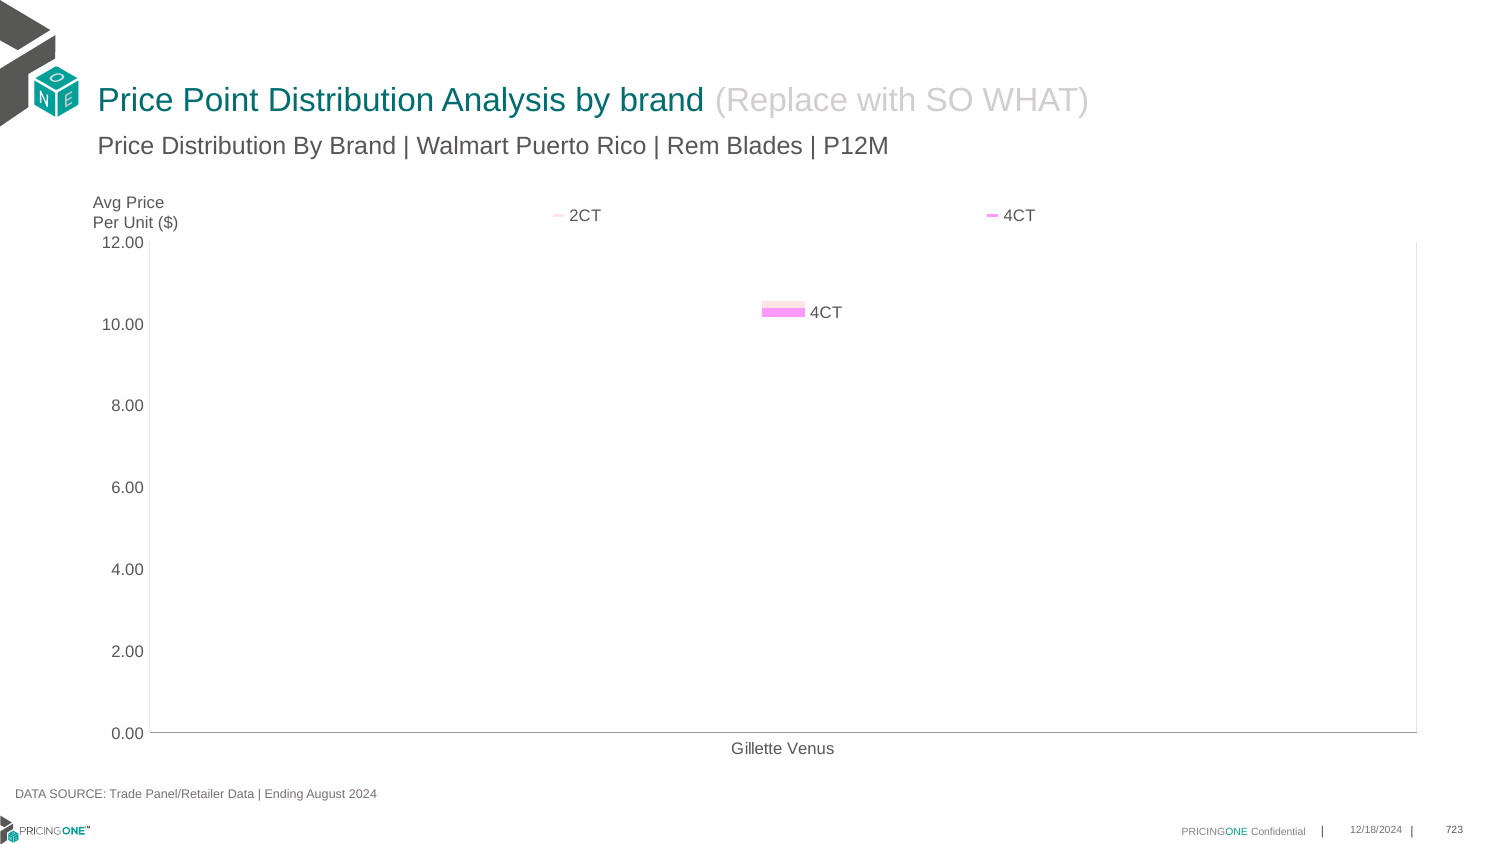

# Price Point Distribution Analysis by brand (Replace with SO WHAT)
Price Distribution By Brand | Walmart Puerto Rico | Rem Blades | P12M

### Chart

| Category | 2CT | 4CT |
|---|---|---|
| Gillette Venus | 10.449056603773585 | 10.270929873339512 |
Avg Price
Per Unit ($)
DATA SOURCE: Trade Panel/Retailer Data | Ending August 2024
12/18/2024
723